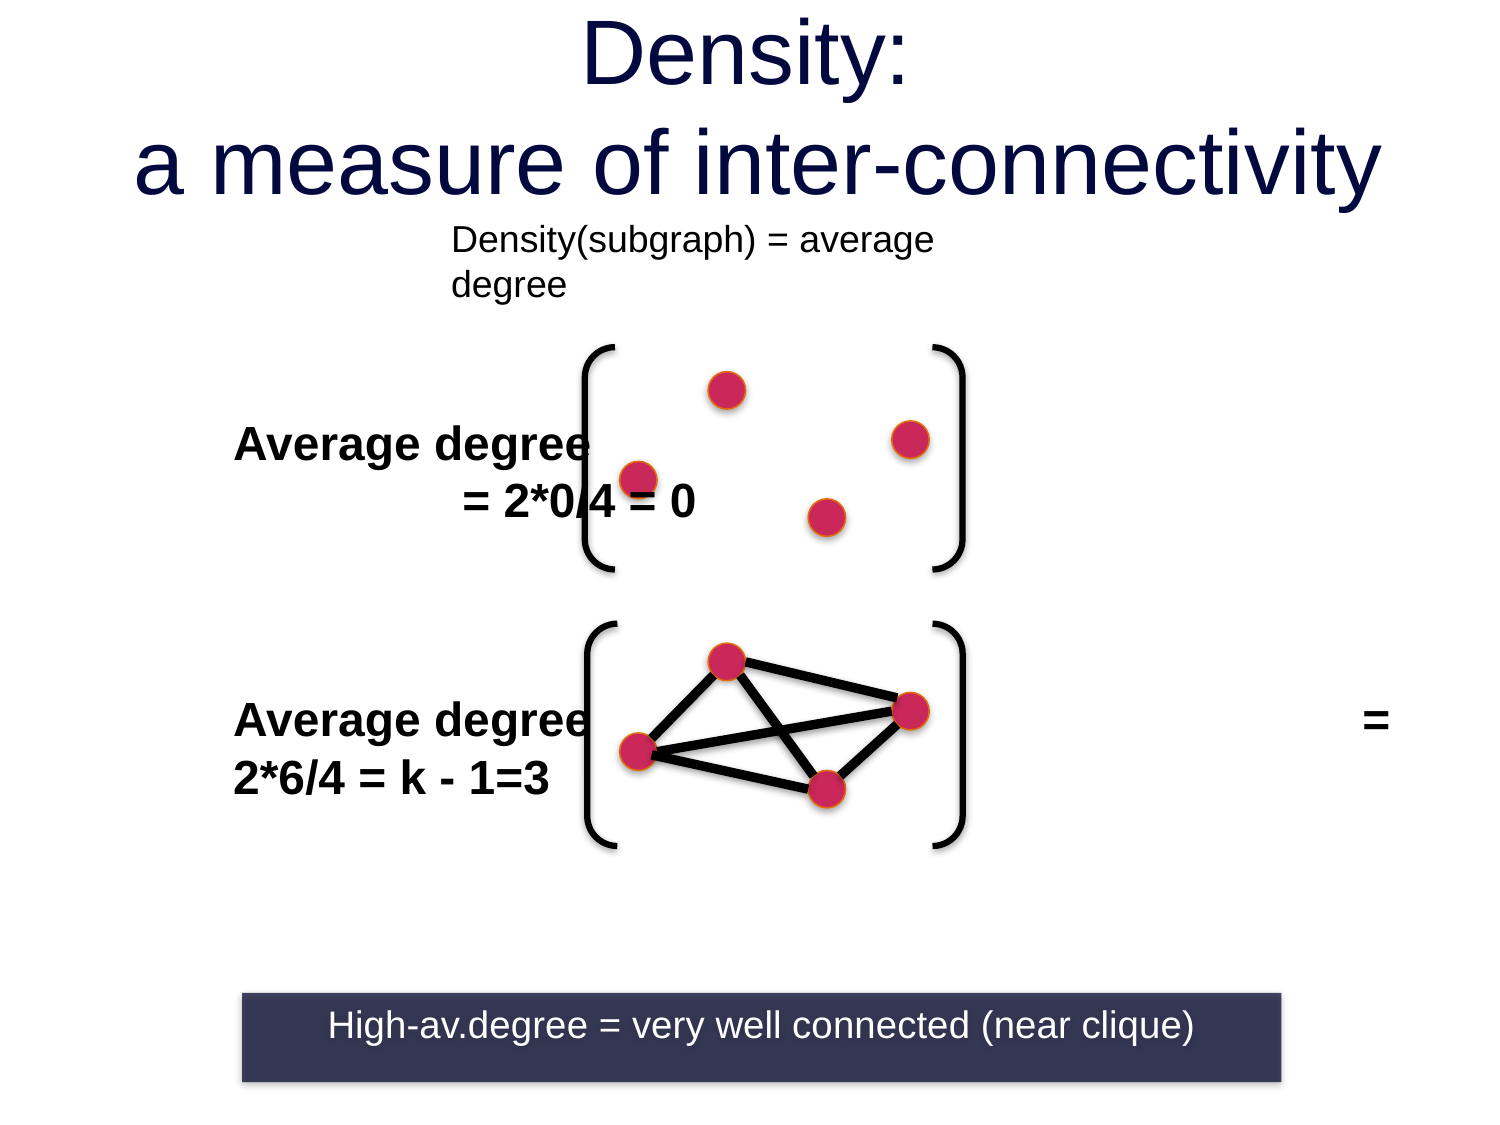

# Density: a measure of inter-connectivity
Density(subgraph) = average degree

Average degree  					      = 2*0/4 = 0

Average degree					      = 2*6/4 = k - 1=3

High-av.degree = very well connected (near clique)